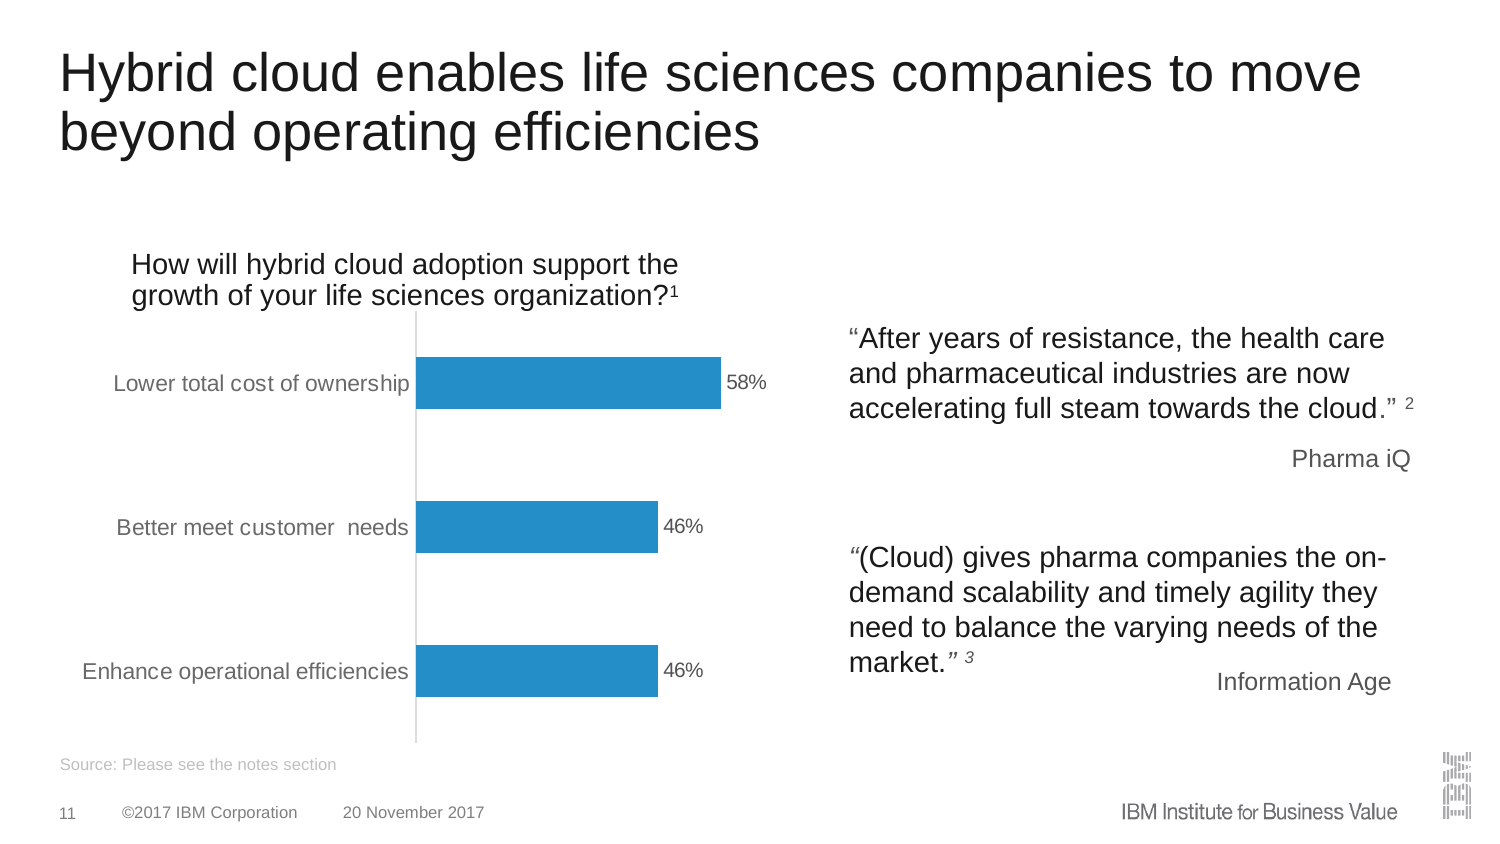

# Hybrid cloud enables life sciences companies to move beyond operating efficiencies
How will hybrid cloud adoption support the growth of your life sciences organization?1

### Chart

| Category | Series 1 |
|---|---|
| Enhance operational efficiencies | 0.46 |
| Better meet customer  needs | 0.46 |
| Lower total cost of ownership | 0.58 |
“After years of resistance, the health care and pharmaceutical industries are now accelerating full steam towards the cloud.” 2
 Pharma iQ

“(Cloud) gives pharma companies the on-demand scalability and timely agility they need to balance the varying needs of the market.” 3
Information Age
Source: Please see the notes section